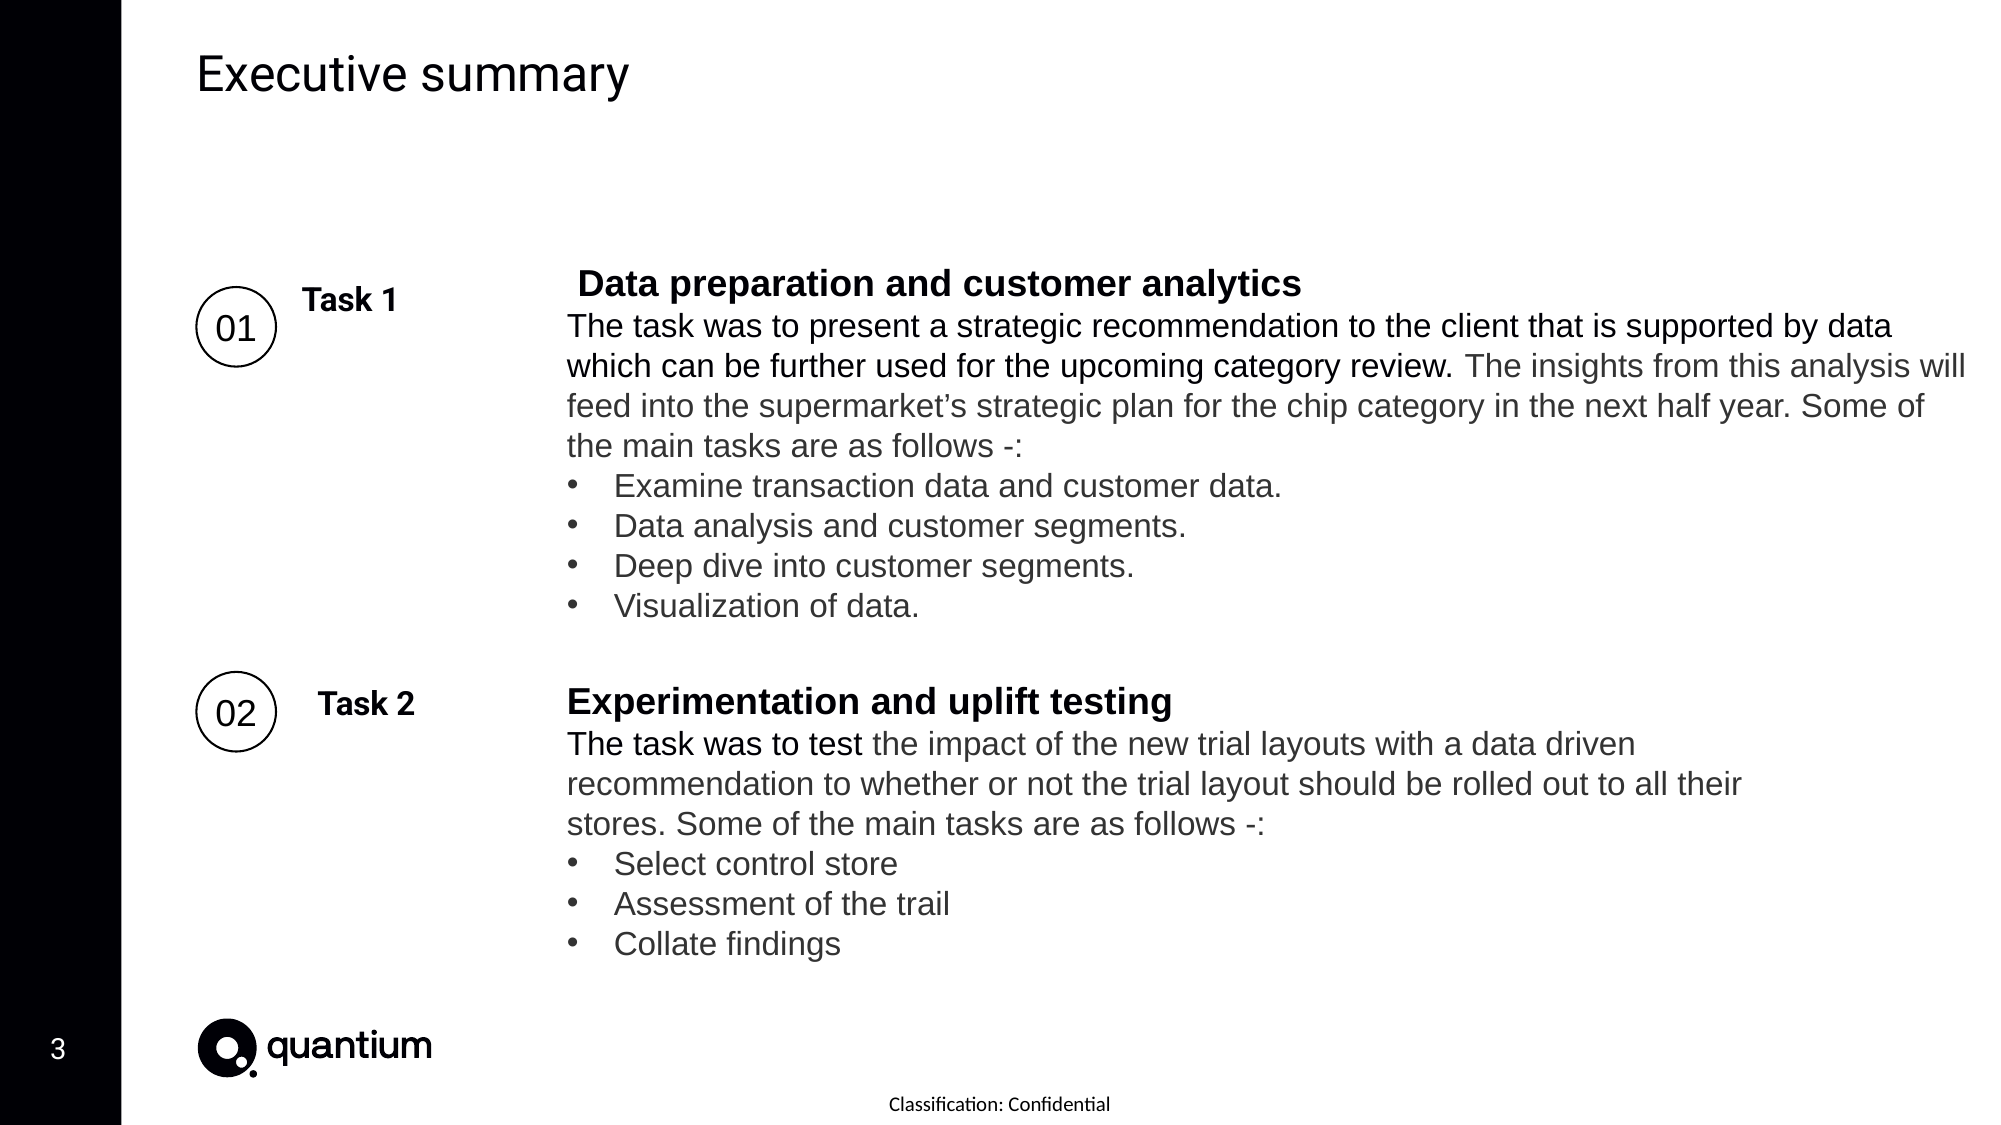

Executive summary
 Data preparation and customer analytics
The task was to present a strategic recommendation to the client that is supported by data which can be further used for the upcoming category review. The insights from this analysis will feed into the supermarket’s strategic plan for the chip category in the next half year. Some of the main tasks are as follows -:
Examine transaction data and customer data.
Data analysis and customer segments.
Deep dive into customer segments.
Visualization of data.

Task 1
01
02
Experimentation and uplift testing
The task was to test the impact of the new trial layouts with a data driven recommendation to whether or not the trial layout should be rolled out to all their stores. Some of the main tasks are as follows -:
Select control store
Assessment of the trail
Collate findings
Task 2